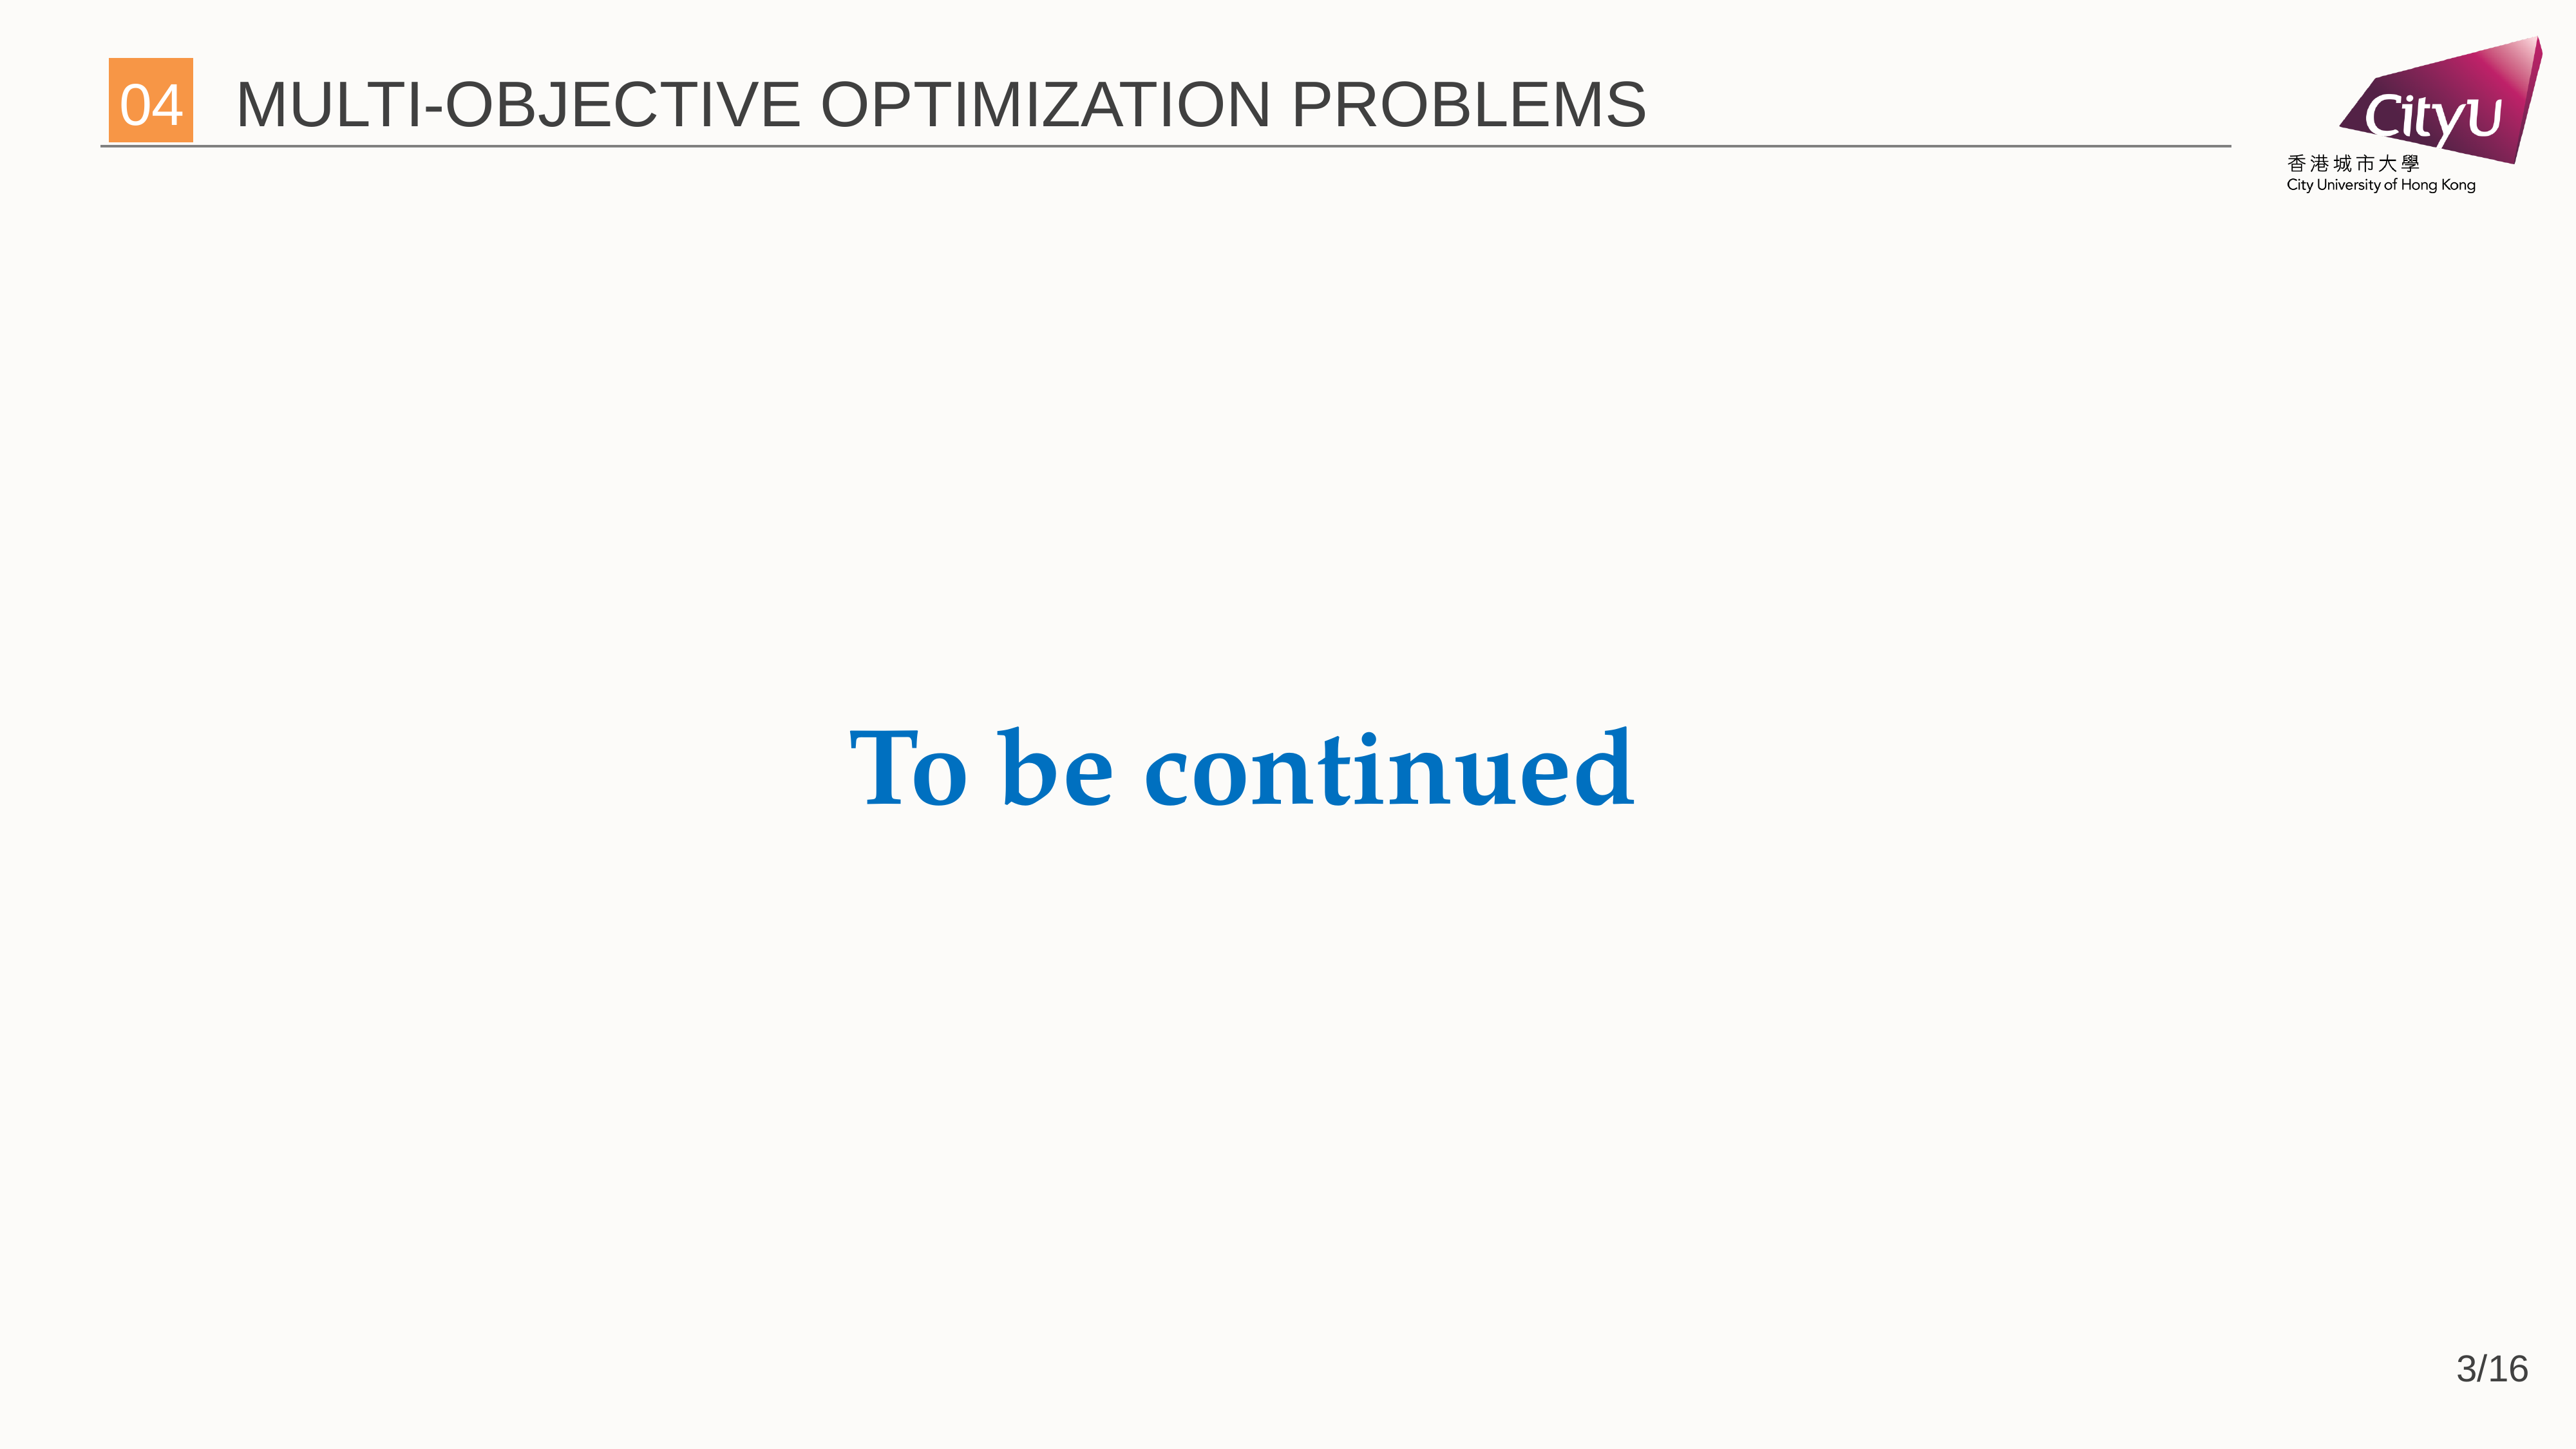

# Multi-objective optimization problems
04
To be continued
3/16